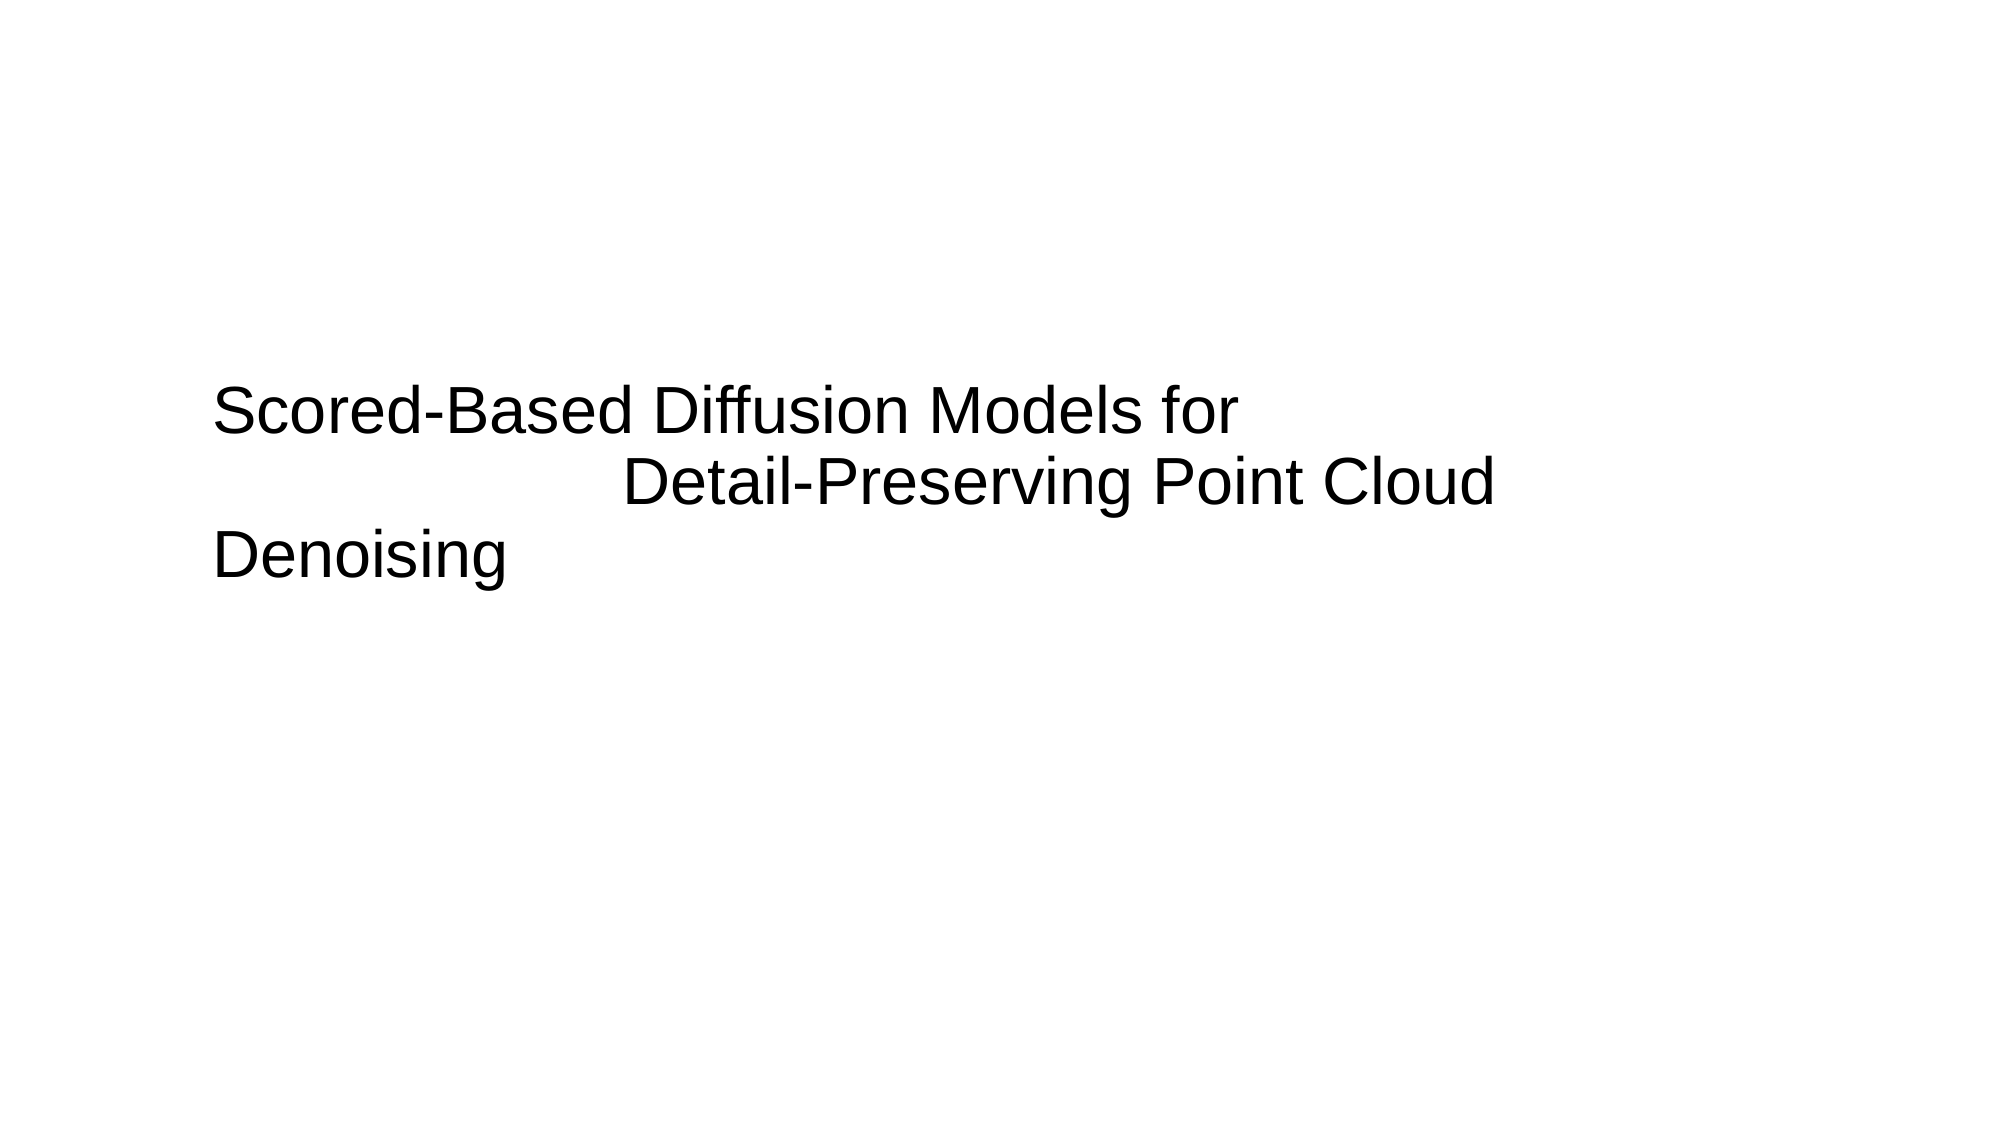

# Scored-Based Diffusion Models for Detail-Preserving Point Cloud Denoising